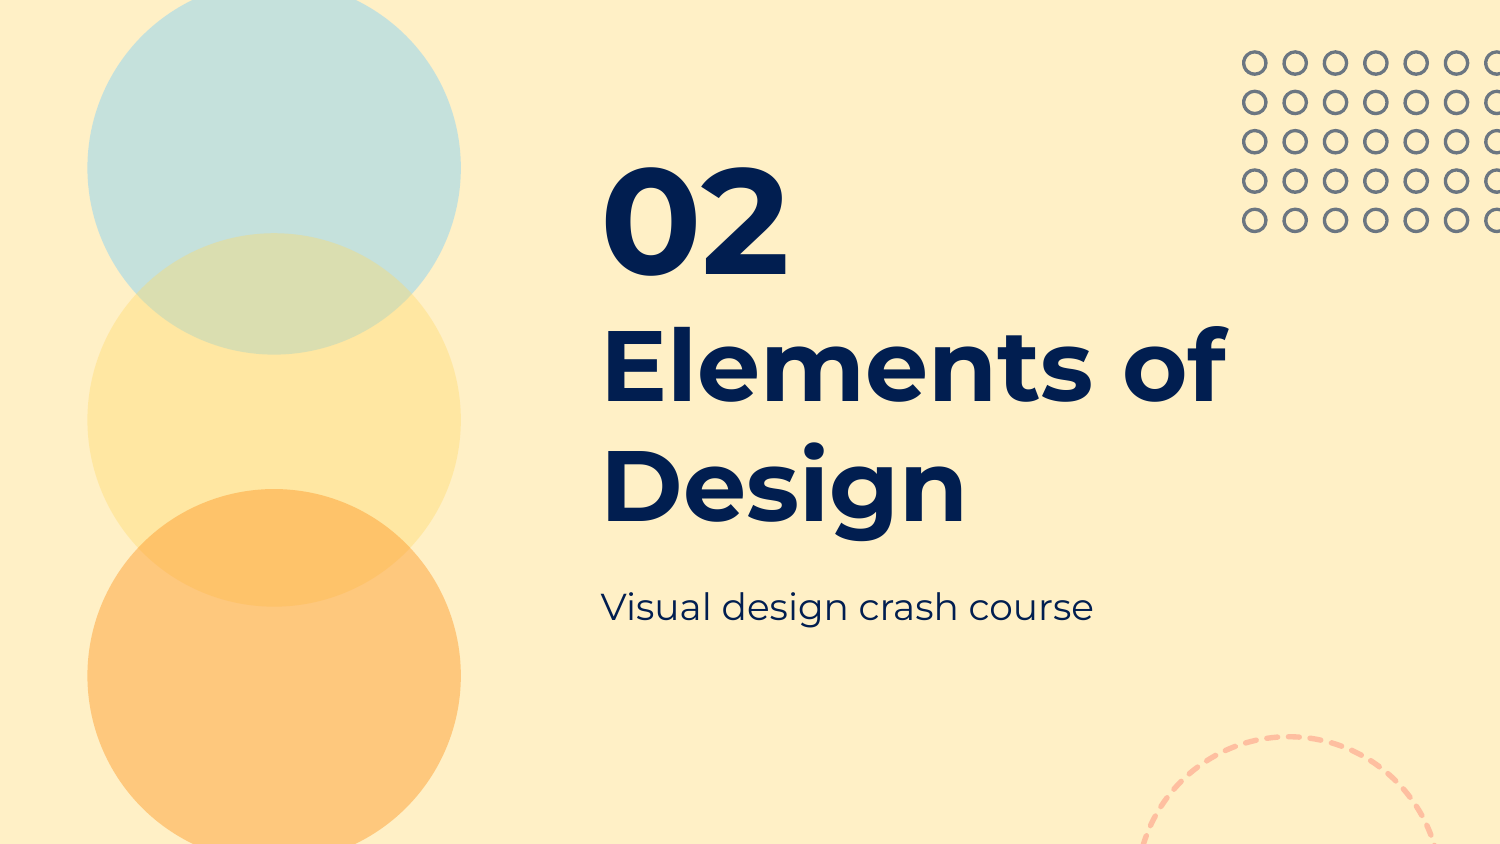

02
# Elements of Design
Visual design crash course